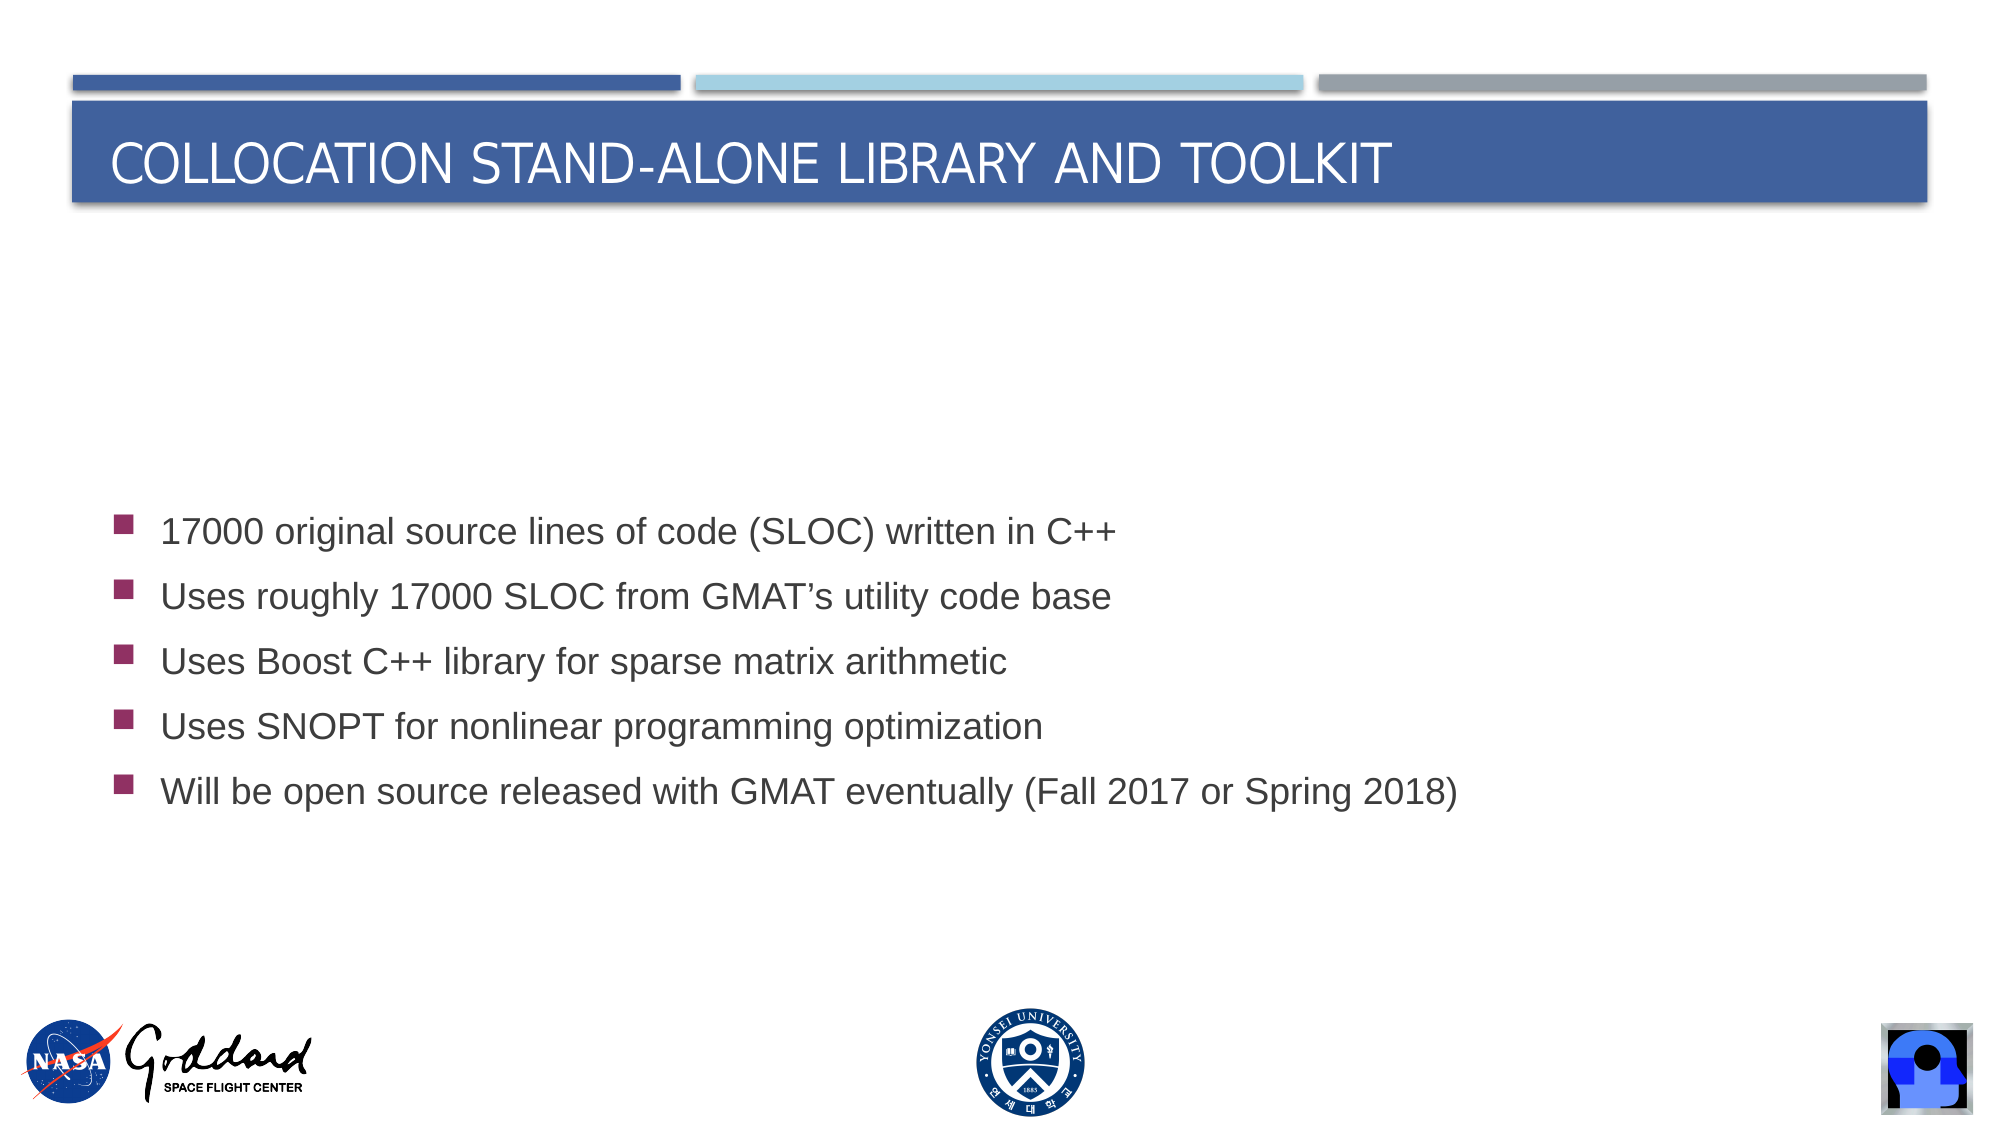

# Collocation Stand-Alone Library and TOOLKIT
17000 original source lines of code (SLOC) written in C++
Uses roughly 17000 SLOC from GMAT’s utility code base
Uses Boost C++ library for sparse matrix arithmetic
Uses SNOPT for nonlinear programming optimization
Will be open source released with GMAT eventually (Fall 2017 or Spring 2018)